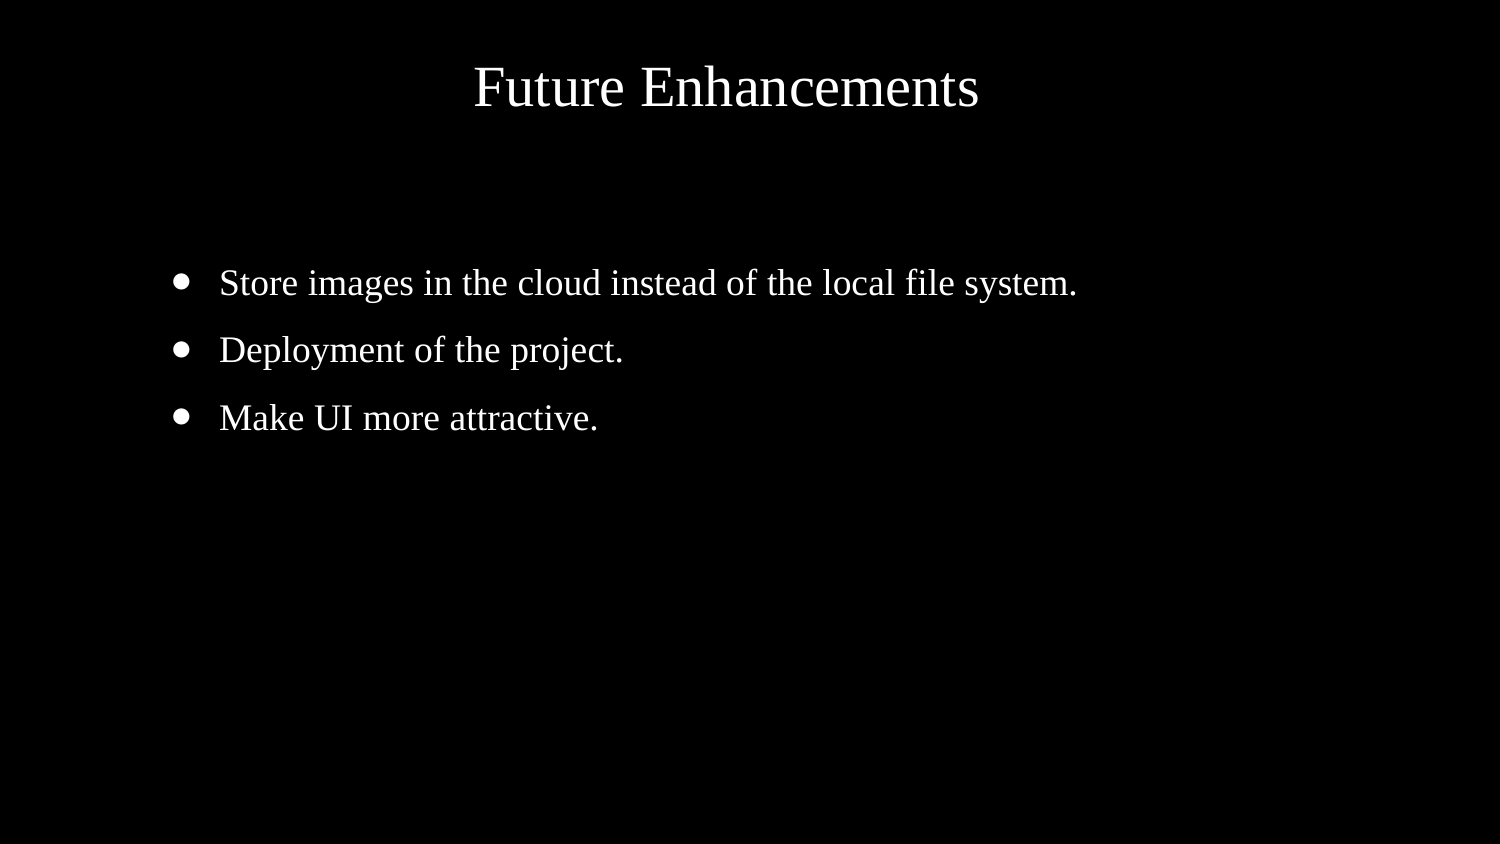

Future Enhancements
Store images in the cloud instead of the local file system.
Deployment of the project.
Make UI more attractive.